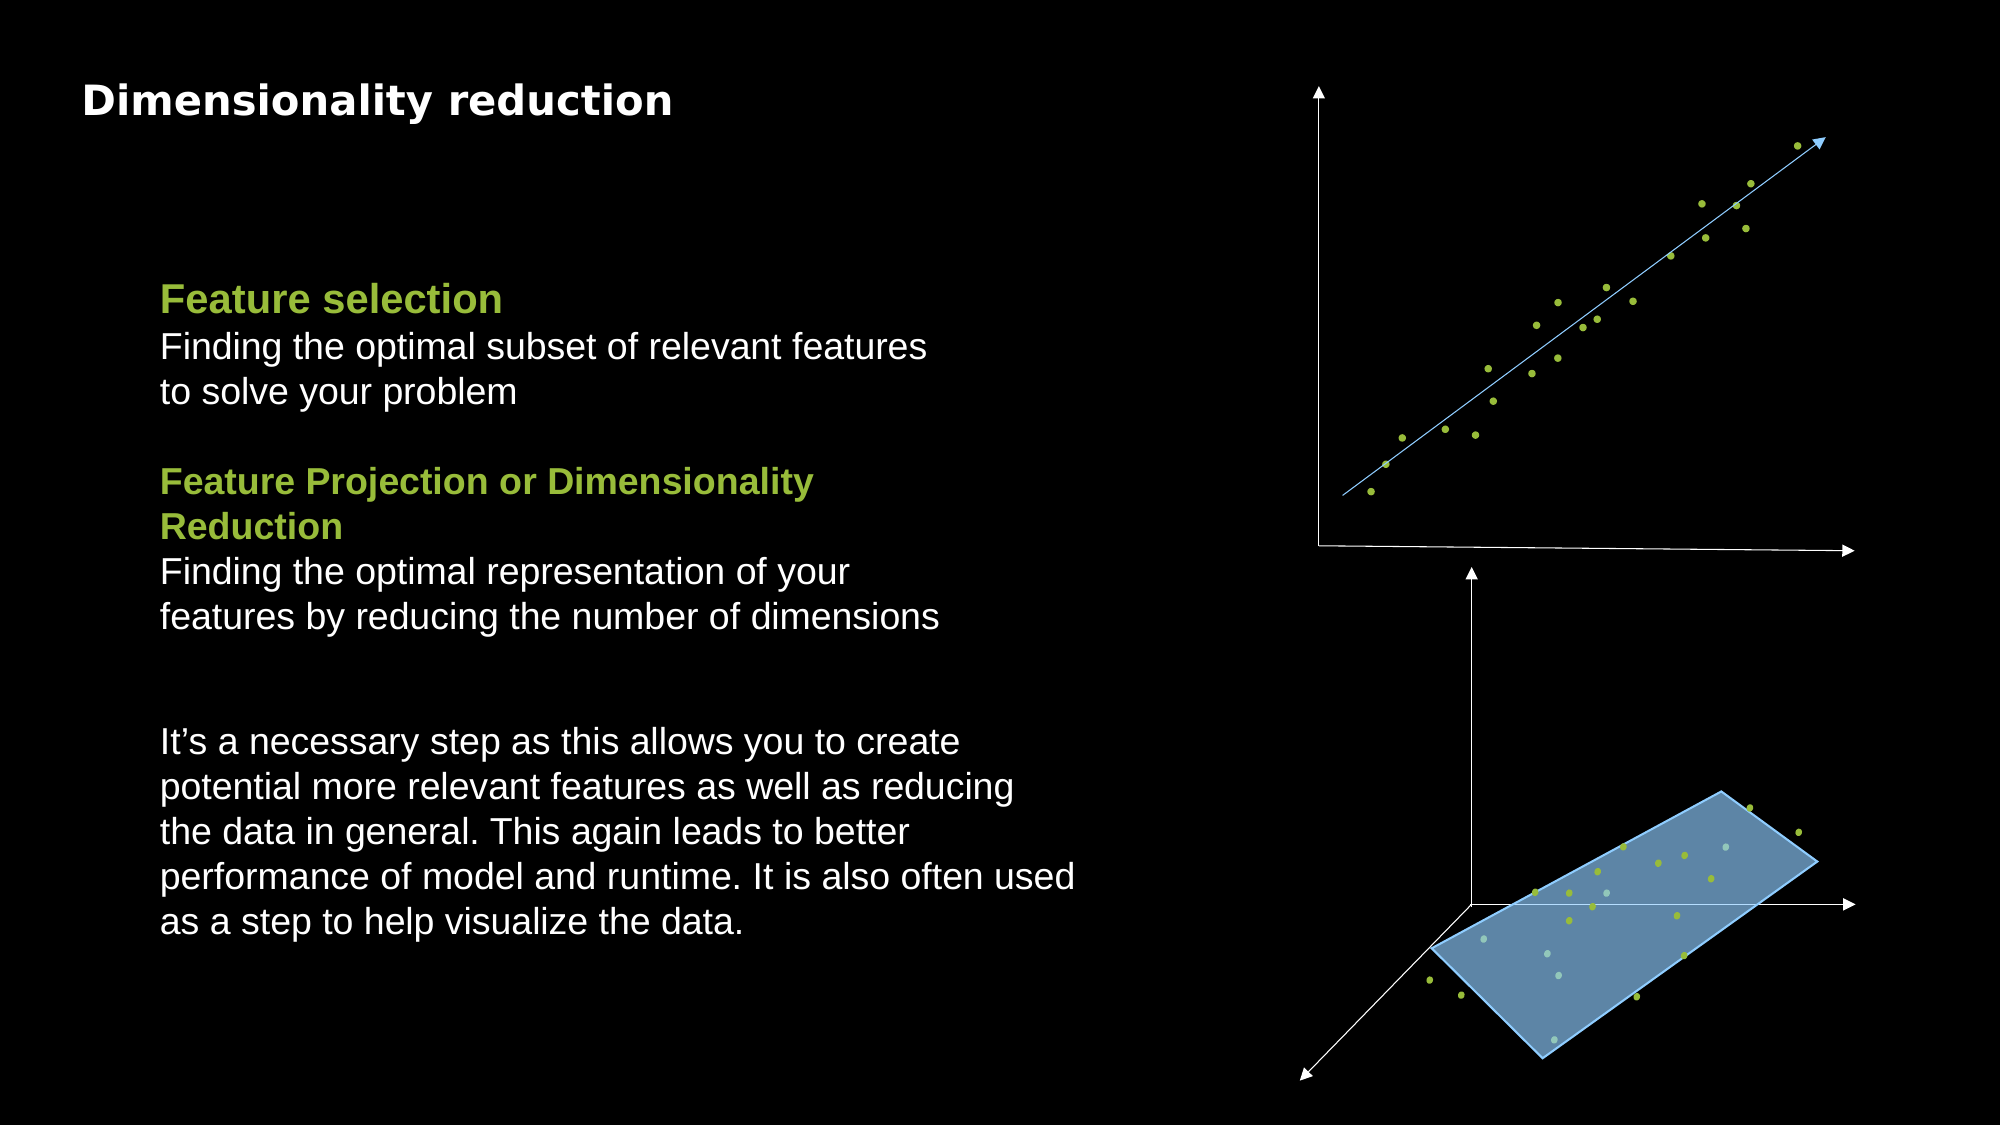

Dimensionality reduction

Feature selection
Finding the optimal subset of relevant features to solve your problem

Feature Projection or Dimensionality Reduction
Finding the optimal representation of your features by reducing the number of dimensions

It’s a necessary step as this allows you to create potential more relevant features as well as reducing the data in general. This again leads to better performance of model and runtime. It is also often used as a step to help visualize the data.